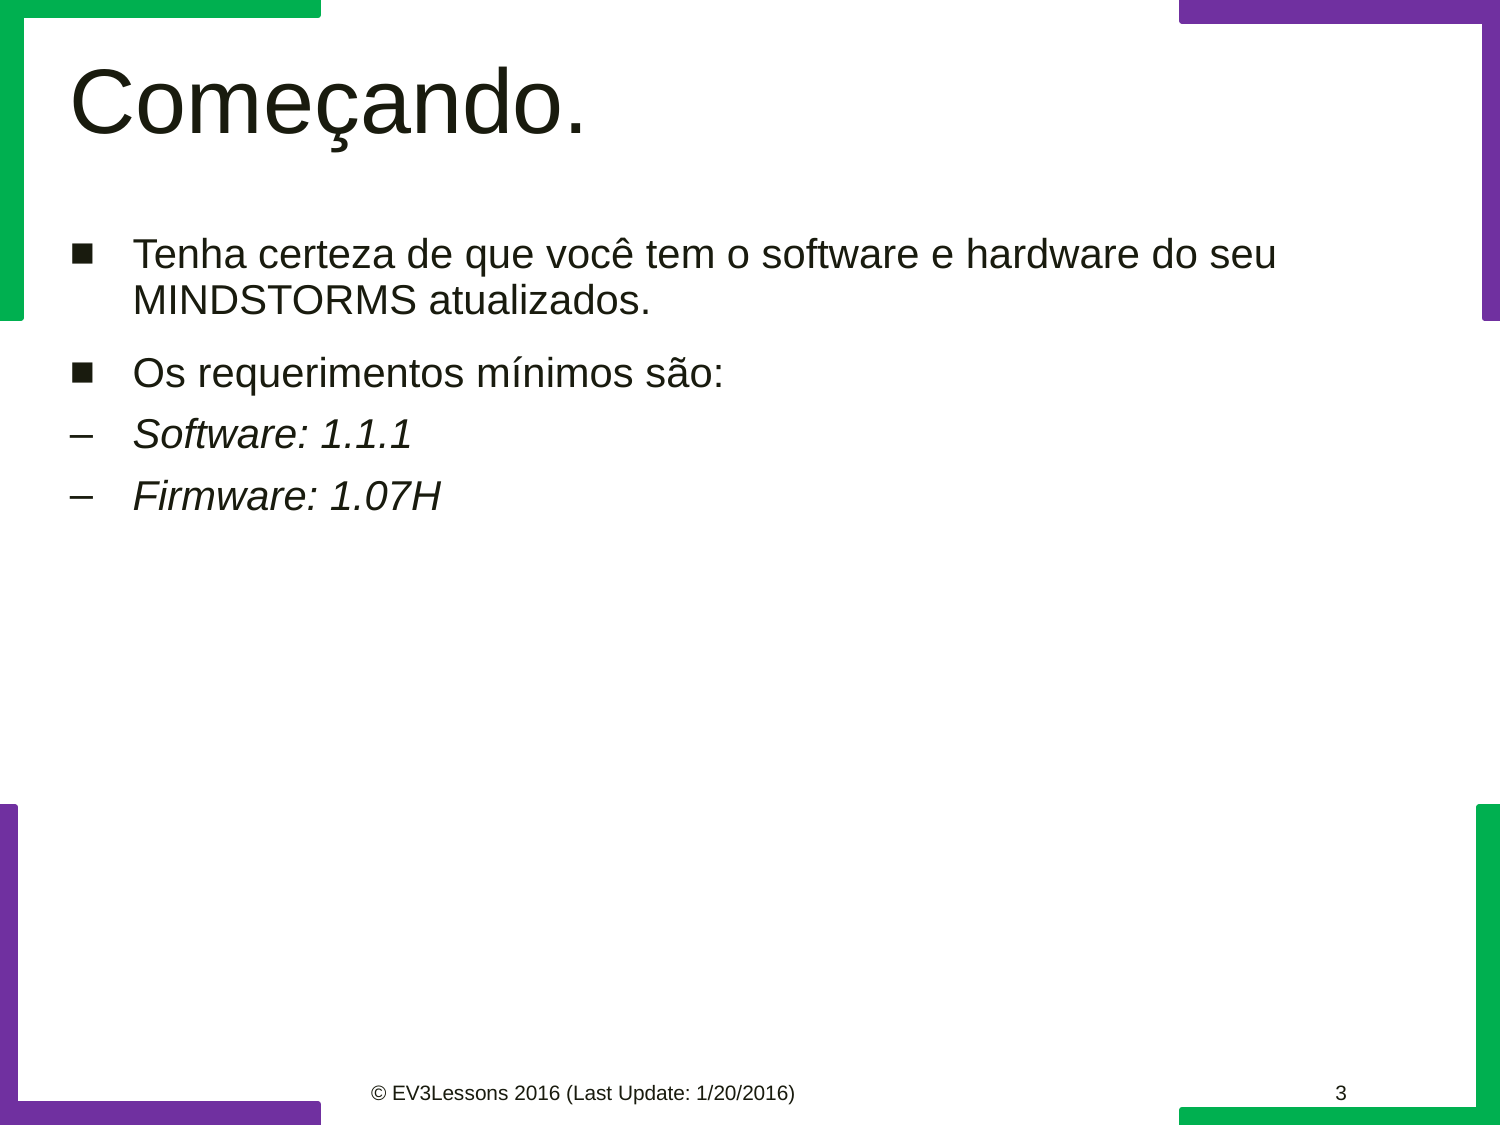

# Começando.
Tenha certeza de que você tem o software e hardware do seu MINDSTORMS atualizados.
Os requerimentos mínimos são:
Software: 1.1.1
Firmware: 1.07H
© EV3Lessons 2016 (Last Update: 1/20/2016)
3